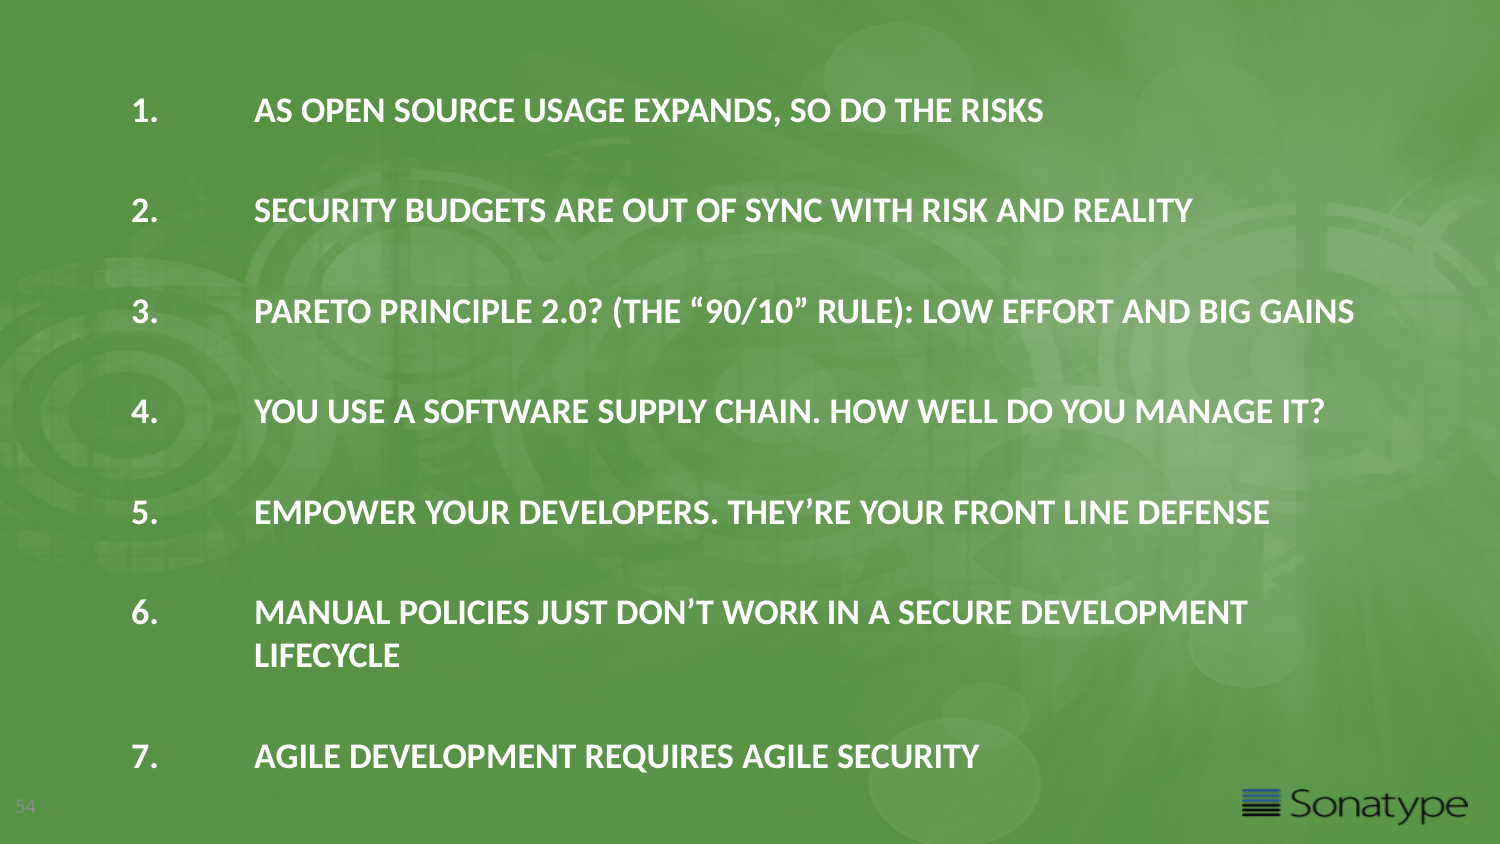

As Open Source Usage Expands, So Do the Risks

Security Budgets Are Out of Sync with Risk and Reality

Pareto Principle 2.0? (the “90/10” Rule): Low Effort and Big Gains

You Use a Software Supply Chain. How Well Do You Manage It?

Empower Your Developers. They’re Your Front Line Defense

Manual Policies Just Don’t Work in a Secure Development Lifecycle

Agile Development Requires Agile Security
54